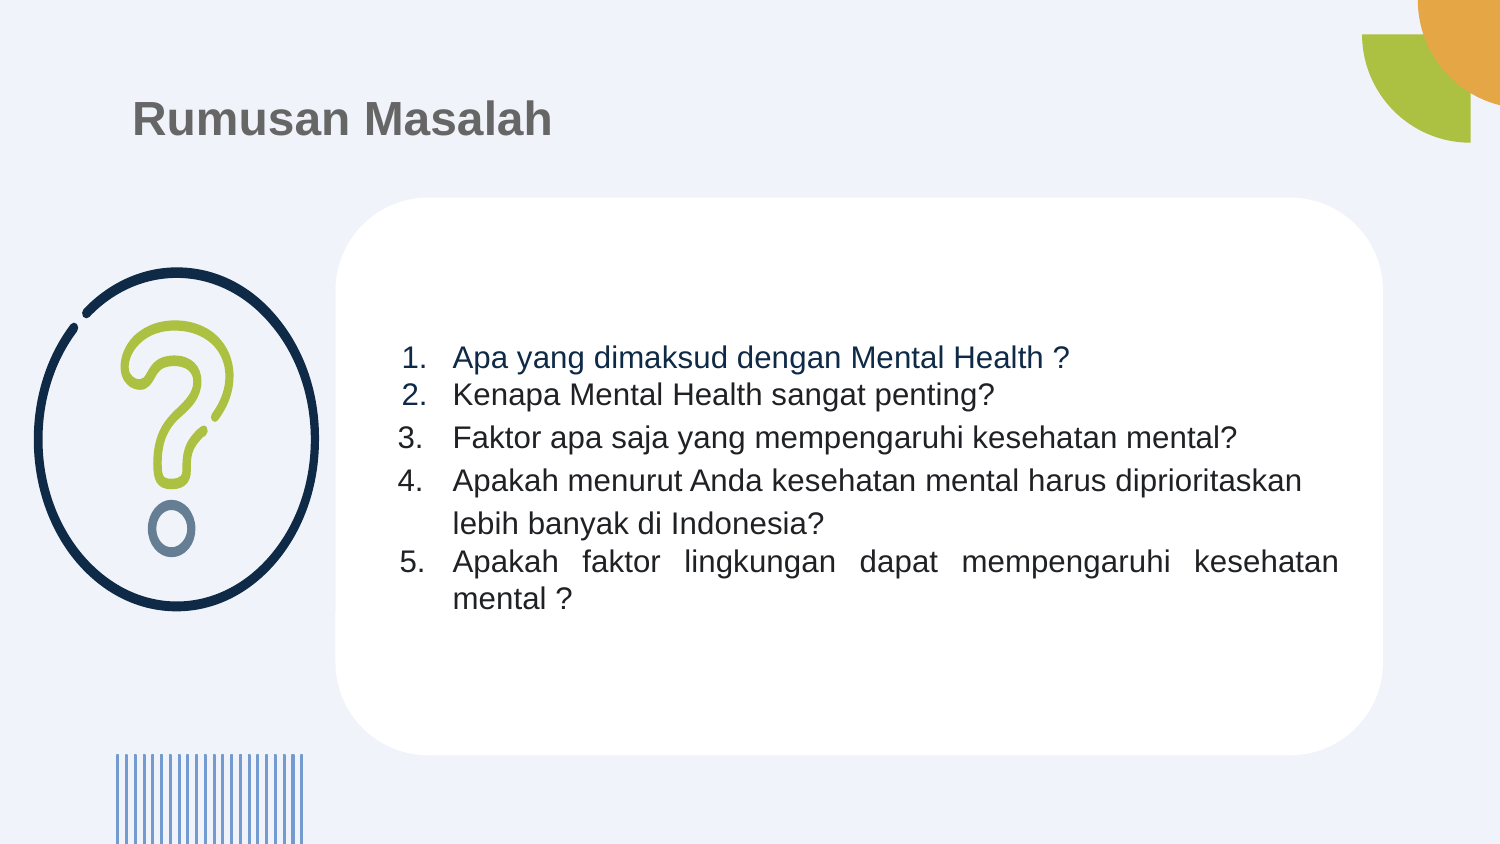

# Rumusan Masalah
Apa yang dimaksud dengan Mental Health ?
Kenapa Mental Health sangat penting?
Faktor apa saja yang mempengaruhi kesehatan mental?
Apakah menurut Anda kesehatan mental harus diprioritaskan lebih banyak di Indonesia?
Apakah faktor lingkungan dapat mempengaruhi kesehatan mental ?